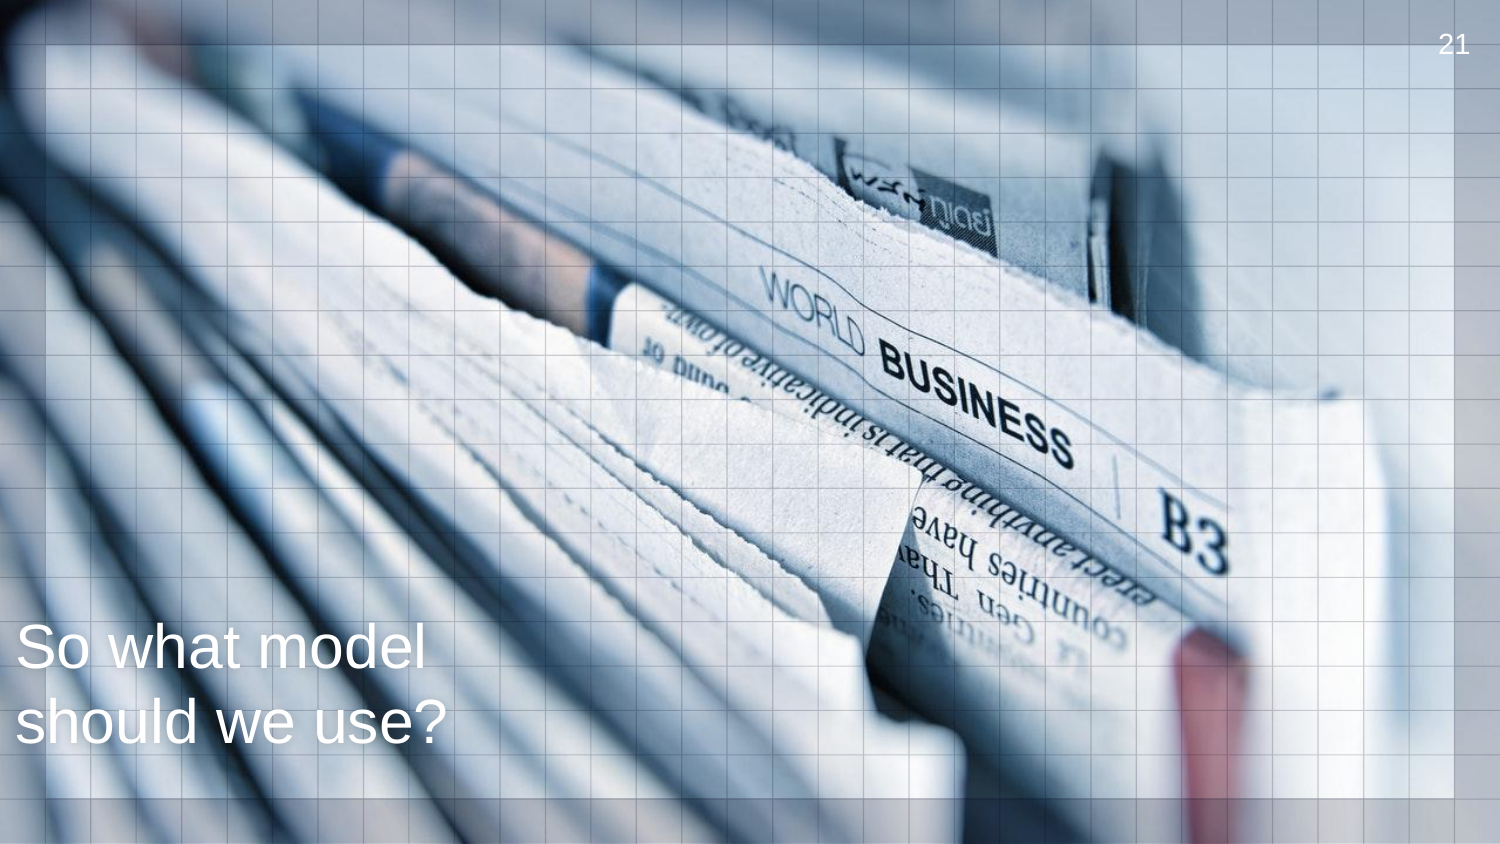

21
So what model should we use?